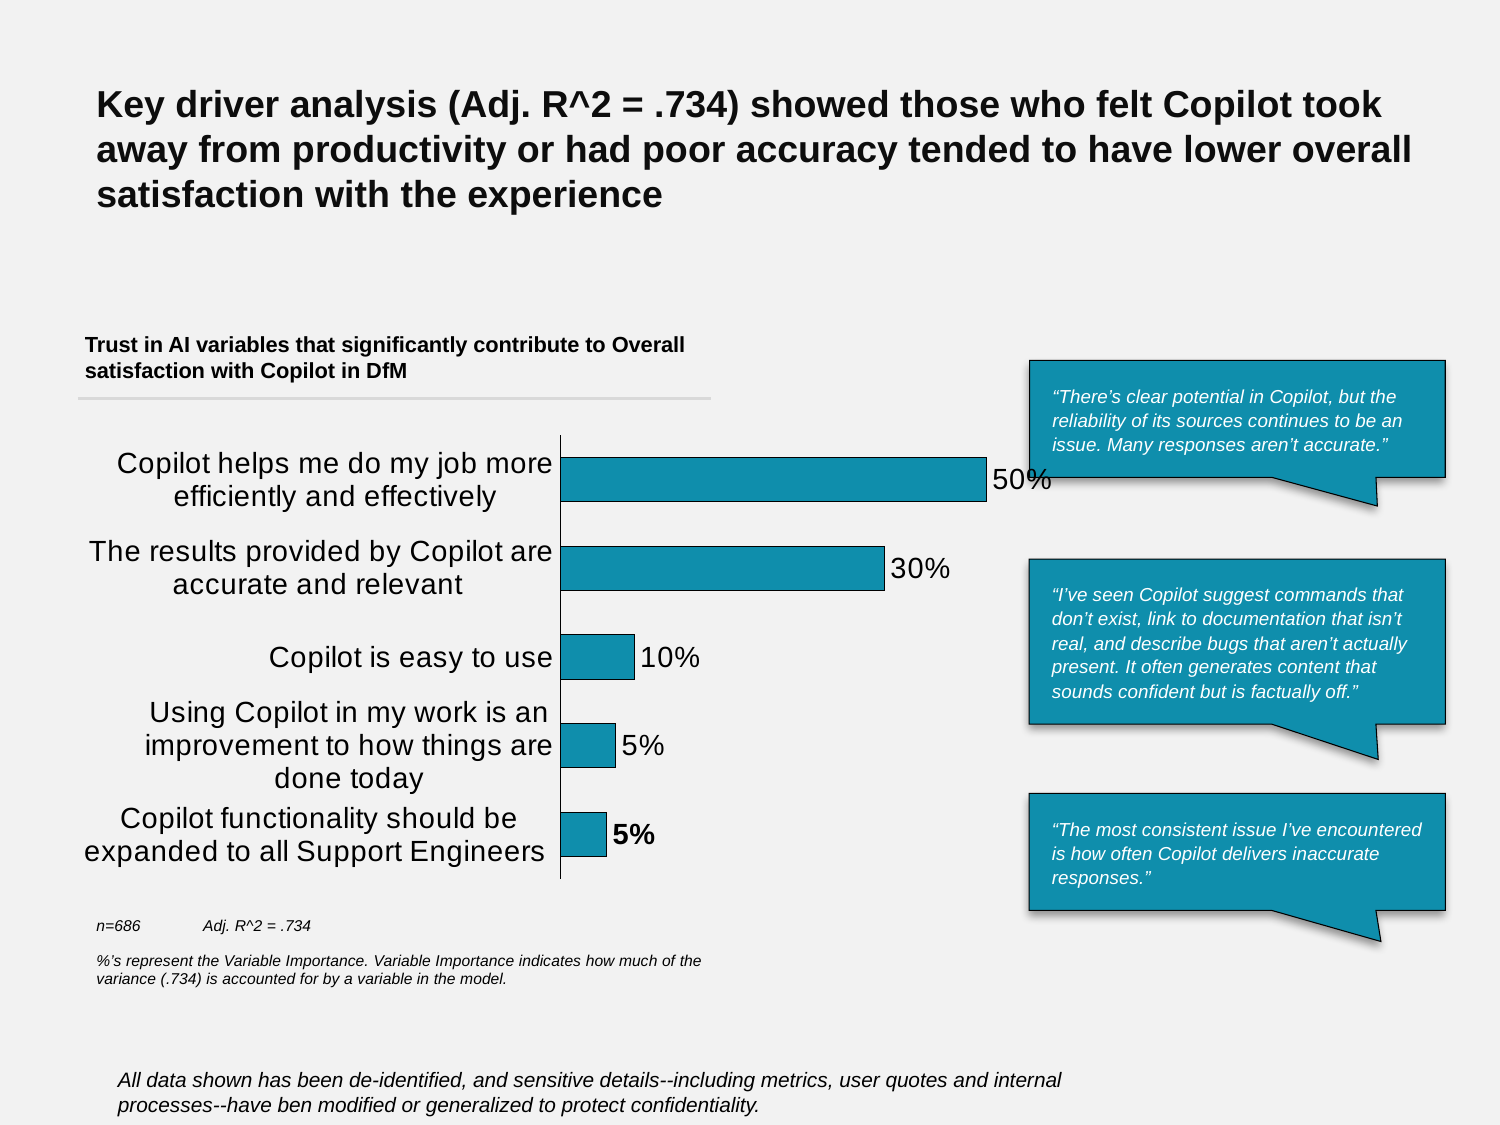

Key driver analysis (Adj. R^2 = .734) showed those who felt Copilot took away from productivity or had poor accuracy tended to have lower overall satisfaction with the experience
Trust in AI variables that significantly contribute to Overall satisfaction with Copilot in DfM
“There’s clear potential in Copilot, but the reliability of its sources continues to be an issue. Many responses aren’t accurate.”

### Chart

| Category |  |
|---|---|
| Copilot helps me do my job more efficiently and effectively | 0.46 |
| The results provided by Copilot are accurate and relevant  | 0.35 |
| Copilot is easy to use | 0.08 |
| Using Copilot in my work is an improvement to how things are done today | 0.06 |
| Copilot functionality should be expanded to all Support Engineers  | 0.05 |
“I’ve seen Copilot suggest commands that don’t exist, link to documentation that isn’t real, and describe bugs that aren’t actually present. It often generates content that sounds confident but is factually off.”
“The most consistent issue I’ve encountered is how often Copilot delivers inaccurate responses.”
n=686
Adj. R^2 = .734
%’s represent the Variable Importance. Variable Importance indicates how much of the variance (.734) is accounted for by a variable in the model.
All data shown has been de-identified, and sensitive details--including metrics, user quotes and internal processes--have ben modified or generalized to protect confidentiality.